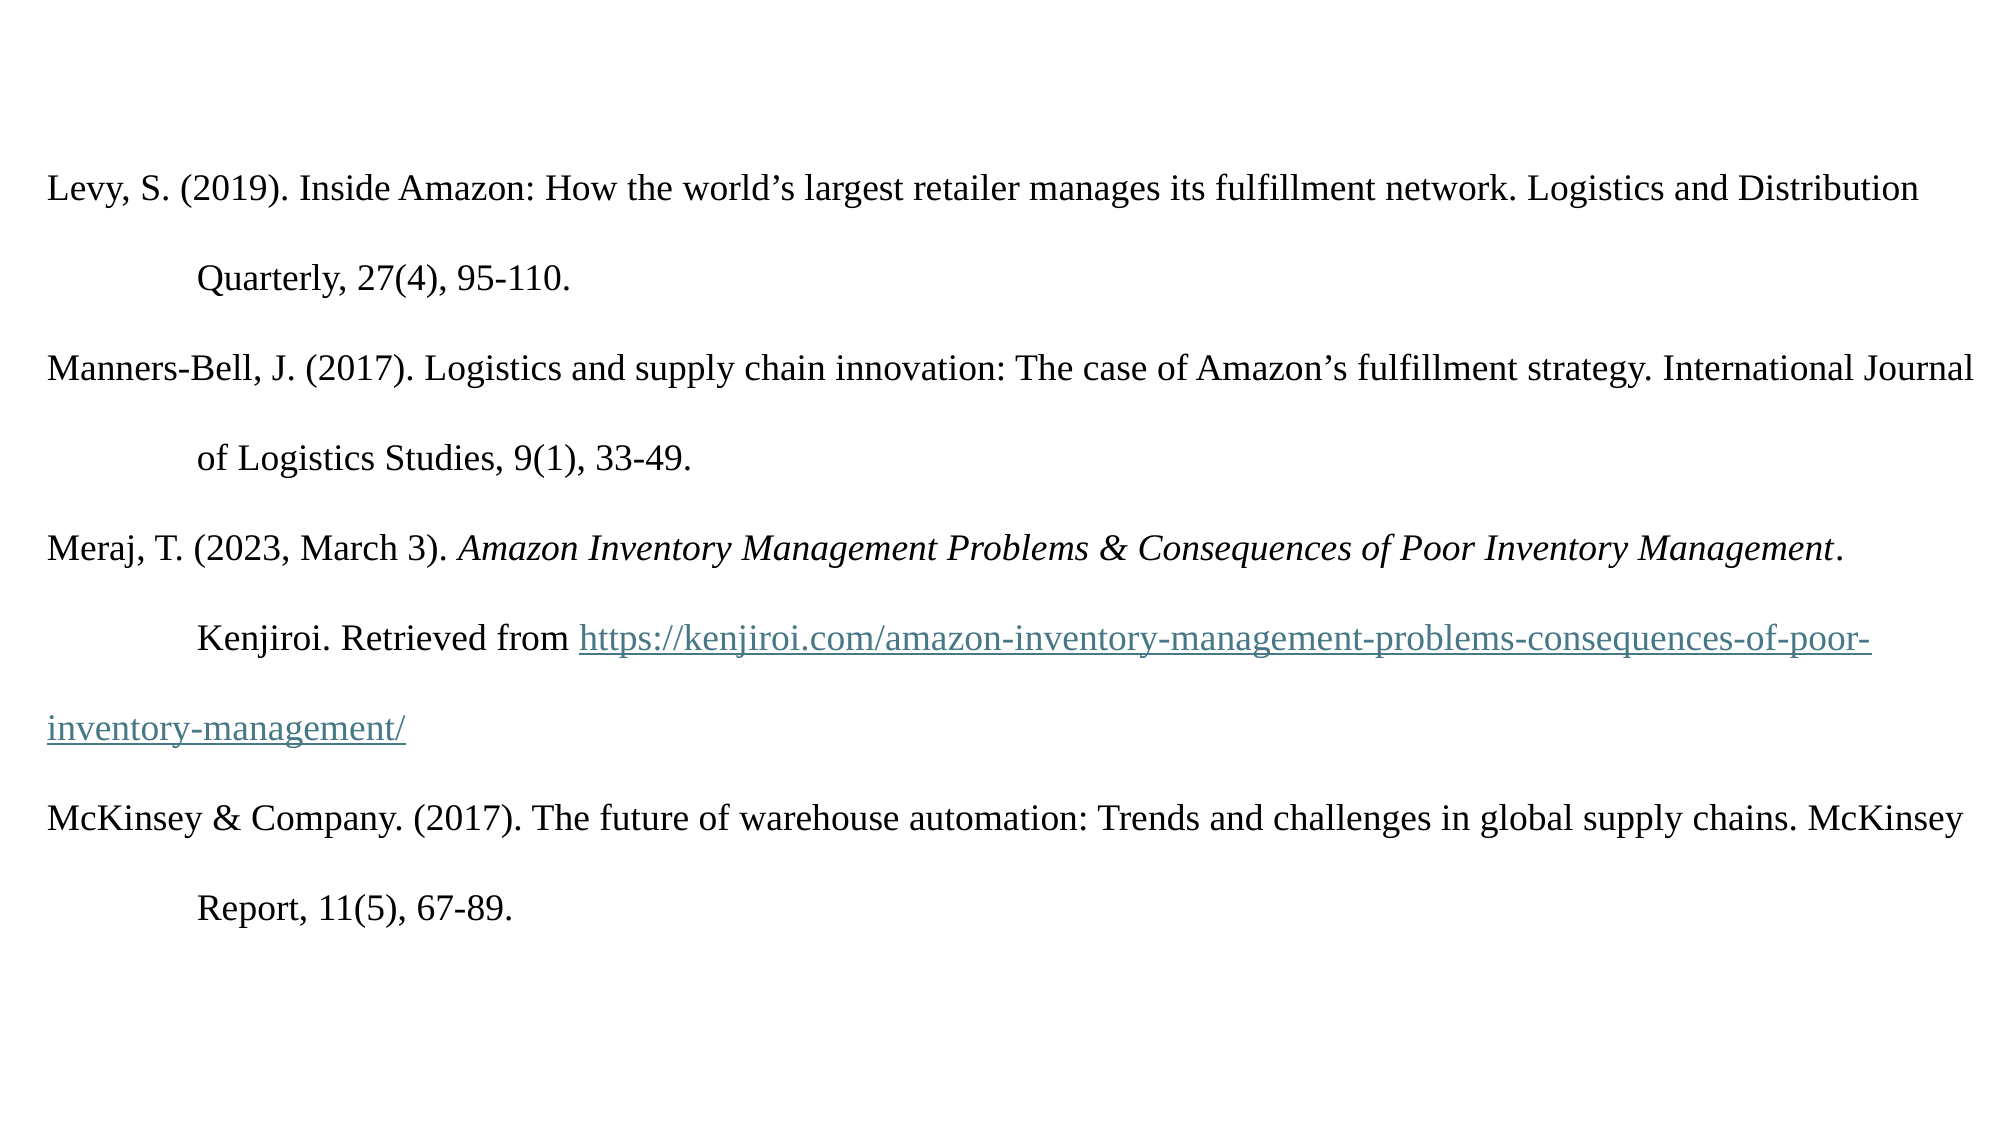

Levy, S. (2019). Inside Amazon: How the world’s largest retailer manages its fulfillment network. Logistics and Distribution 	Quarterly, 27(4), 95-110.
Manners-Bell, J. (2017). Logistics and supply chain innovation: The case of Amazon’s fulfillment strategy. International Journal 	of Logistics Studies, 9(1), 33-49.
Meraj, T. (2023, March 3). Amazon Inventory Management Problems & Consequences of Poor Inventory Management. 	Kenjiroi. Retrieved from https://kenjiroi.com/amazon-inventory-management-problems-consequences-of-poor-	inventory-management/
McKinsey & Company. (2017). The future of warehouse automation: Trends and challenges in global supply chains. McKinsey 	Report, 11(5), 67-89.